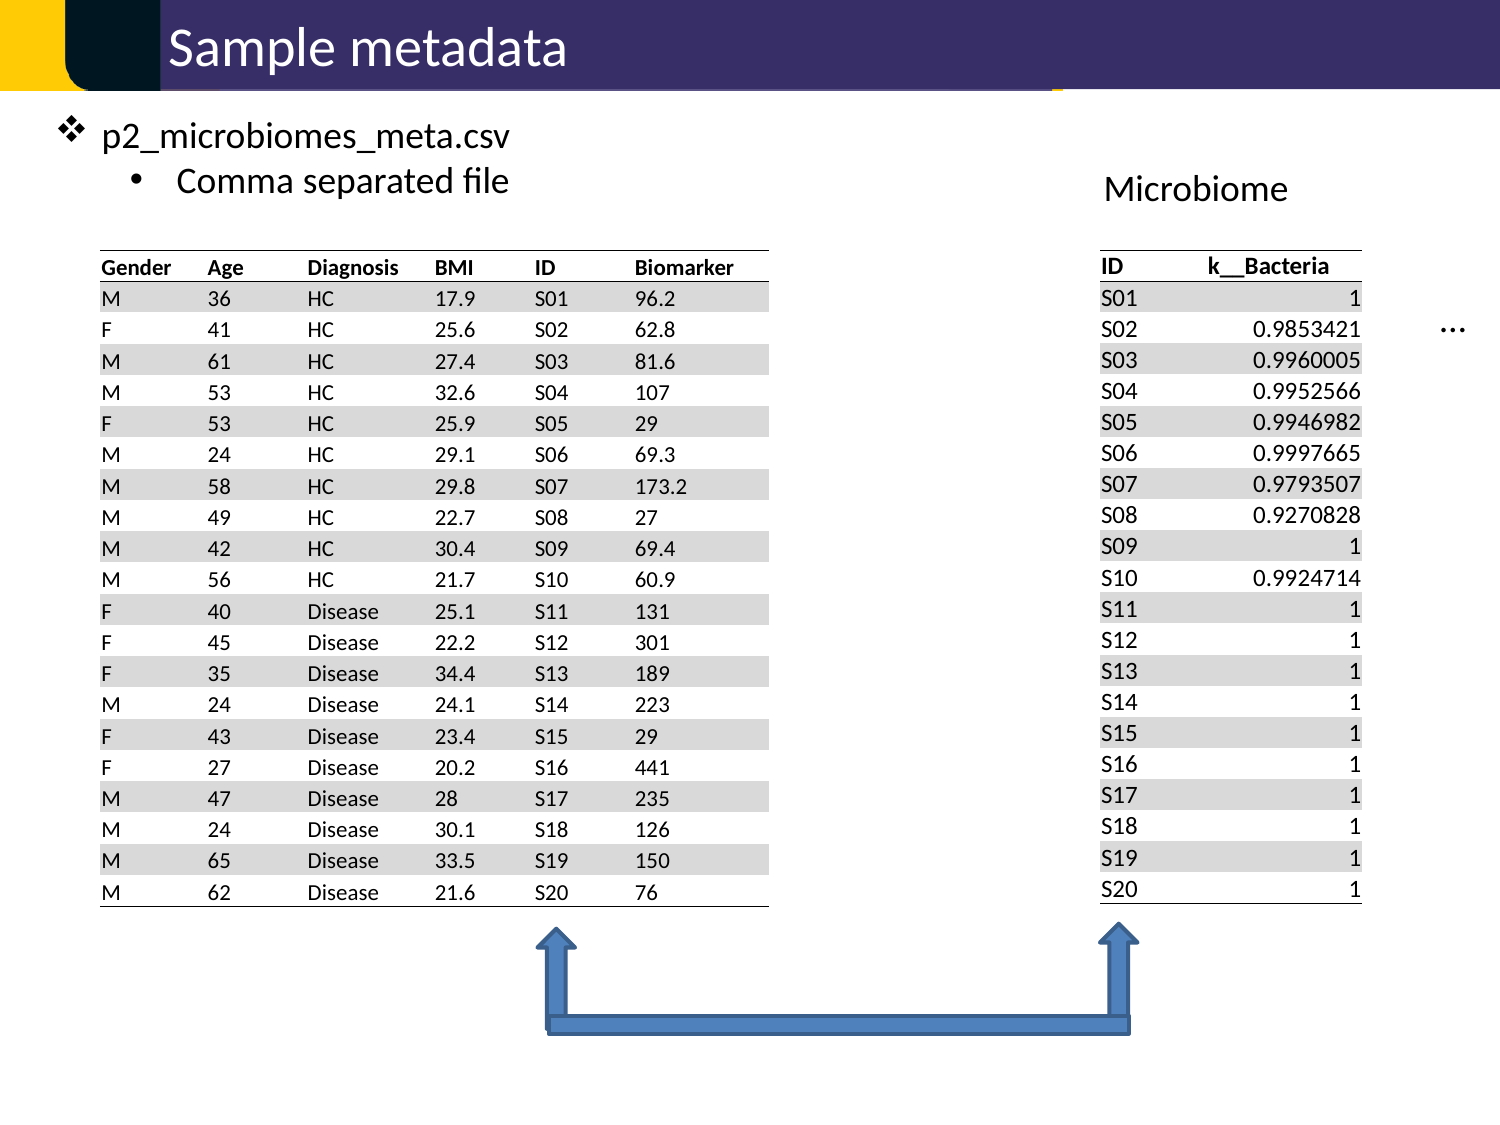

Sample metadata
p2_microbiomes_meta.csv
Comma separated file
Microbiome
| Gender | Age | Diagnosis | BMI | ID | Biomarker |
| --- | --- | --- | --- | --- | --- |
| M | 36 | HC | 17.9 | S01 | 96.2 |
| F | 41 | HC | 25.6 | S02 | 62.8 |
| M | 61 | HC | 27.4 | S03 | 81.6 |
| M | 53 | HC | 32.6 | S04 | 107 |
| F | 53 | HC | 25.9 | S05 | 29 |
| M | 24 | HC | 29.1 | S06 | 69.3 |
| M | 58 | HC | 29.8 | S07 | 173.2 |
| M | 49 | HC | 22.7 | S08 | 27 |
| M | 42 | HC | 30.4 | S09 | 69.4 |
| M | 56 | HC | 21.7 | S10 | 60.9 |
| F | 40 | Disease | 25.1 | S11 | 131 |
| F | 45 | Disease | 22.2 | S12 | 301 |
| F | 35 | Disease | 34.4 | S13 | 189 |
| M | 24 | Disease | 24.1 | S14 | 223 |
| F | 43 | Disease | 23.4 | S15 | 29 |
| F | 27 | Disease | 20.2 | S16 | 441 |
| M | 47 | Disease | 28 | S17 | 235 |
| M | 24 | Disease | 30.1 | S18 | 126 |
| M | 65 | Disease | 33.5 | S19 | 150 |
| M | 62 | Disease | 21.6 | S20 | 76 |
| ID | k\_\_Bacteria |
| --- | --- |
| S01 | 1 |
| S02 | 0.9853421 |
| S03 | 0.9960005 |
| S04 | 0.9952566 |
| S05 | 0.9946982 |
| S06 | 0.9997665 |
| S07 | 0.9793507 |
| S08 | 0.9270828 |
| S09 | 1 |
| S10 | 0.9924714 |
| S11 | 1 |
| S12 | 1 |
| S13 | 1 |
| S14 | 1 |
| S15 | 1 |
| S16 | 1 |
| S17 | 1 |
| S18 | 1 |
| S19 | 1 |
| S20 | 1 |
…